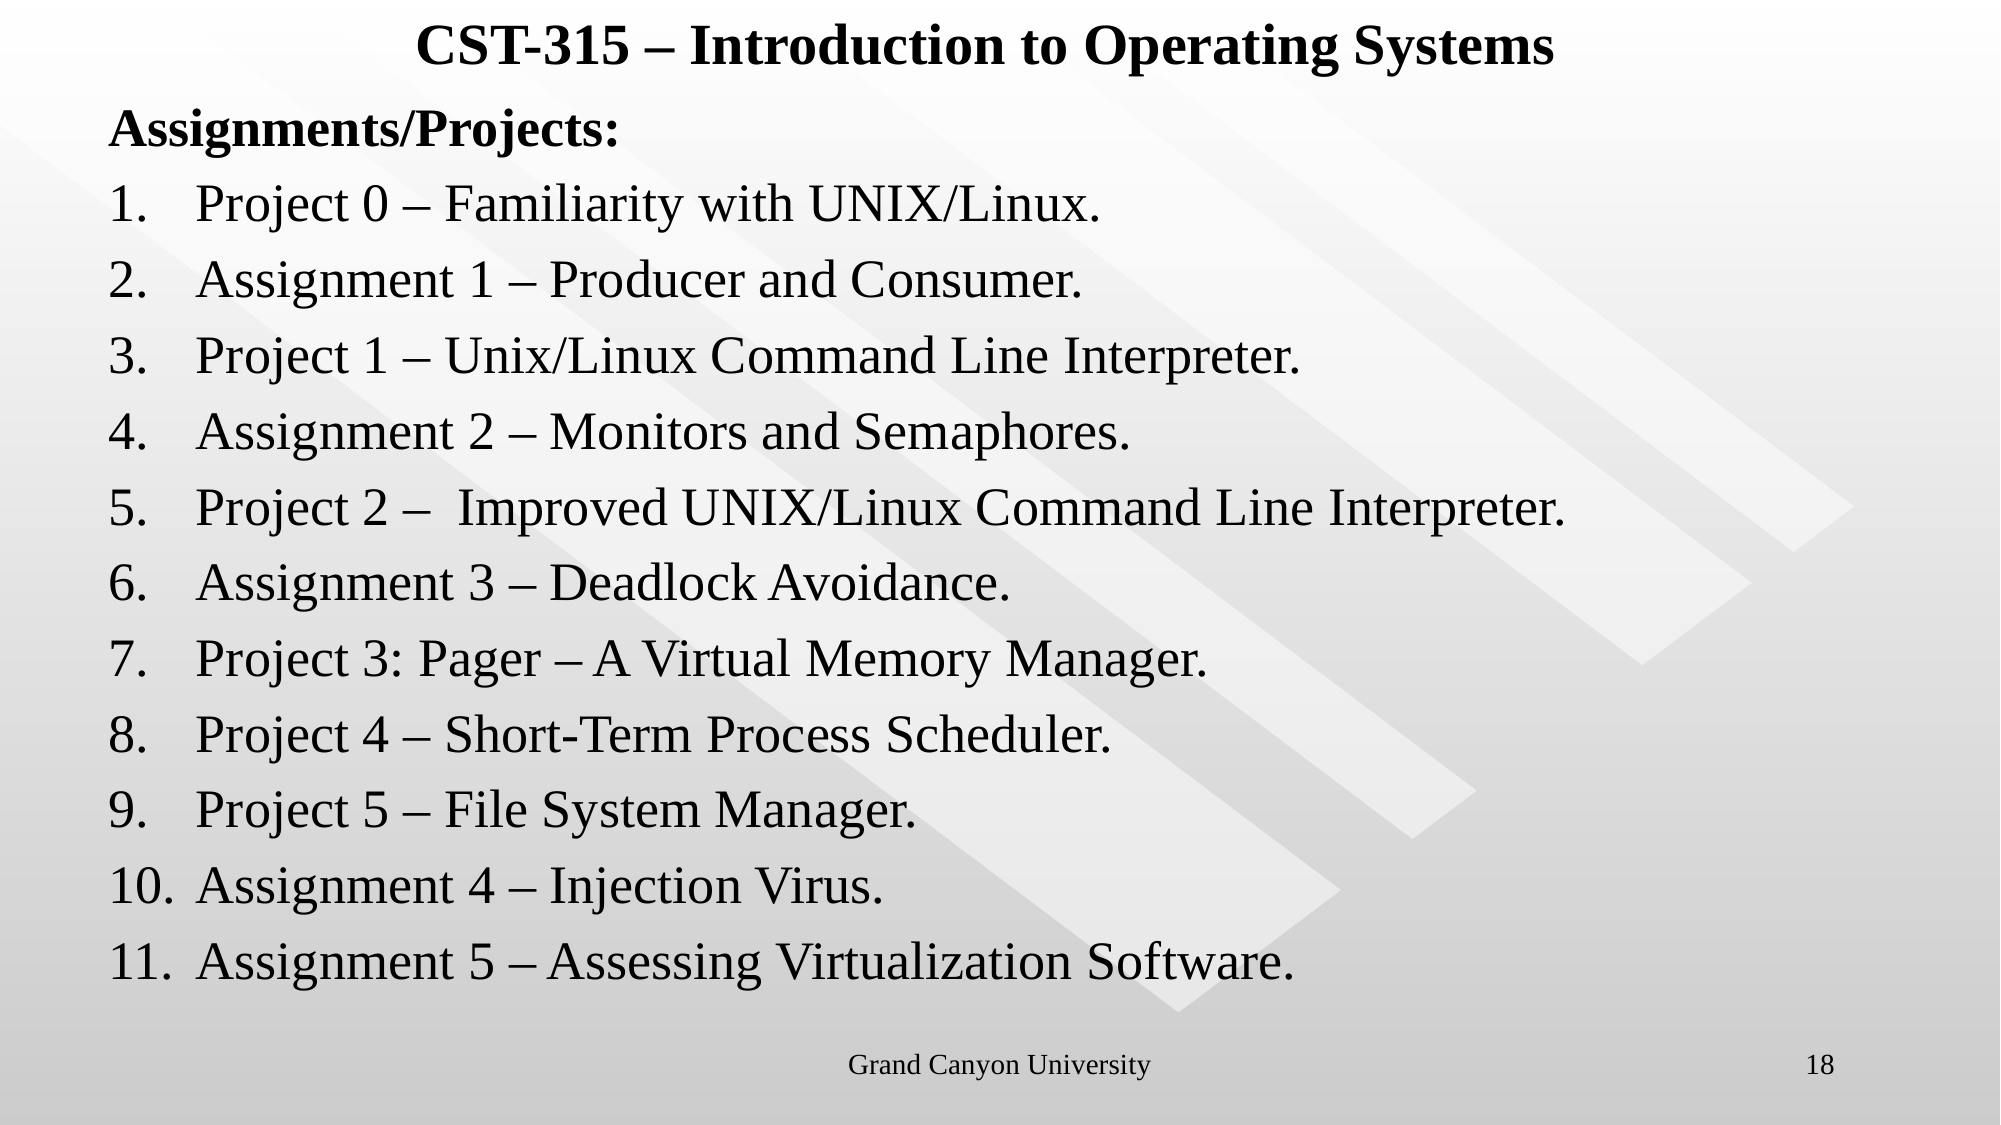

# CST-315 – Introduction to Operating Systems
Assignments/Projects:
Project 0 – Familiarity with UNIX/Linux.
Assignment 1 – Producer and Consumer.
Project 1 – Unix/Linux Command Line Interpreter.
Assignment 2 – Monitors and Semaphores.
Project 2 –  Improved UNIX/Linux Command Line Interpreter.
Assignment 3 – Deadlock Avoidance.
Project 3: Pager – A Virtual Memory Manager.
Project 4 – Short-Term Process Scheduler.
Project 5 – File System Manager.
Assignment 4 – Injection Virus.
Assignment 5 – Assessing Virtualization Software.

Grand Canyon University
18